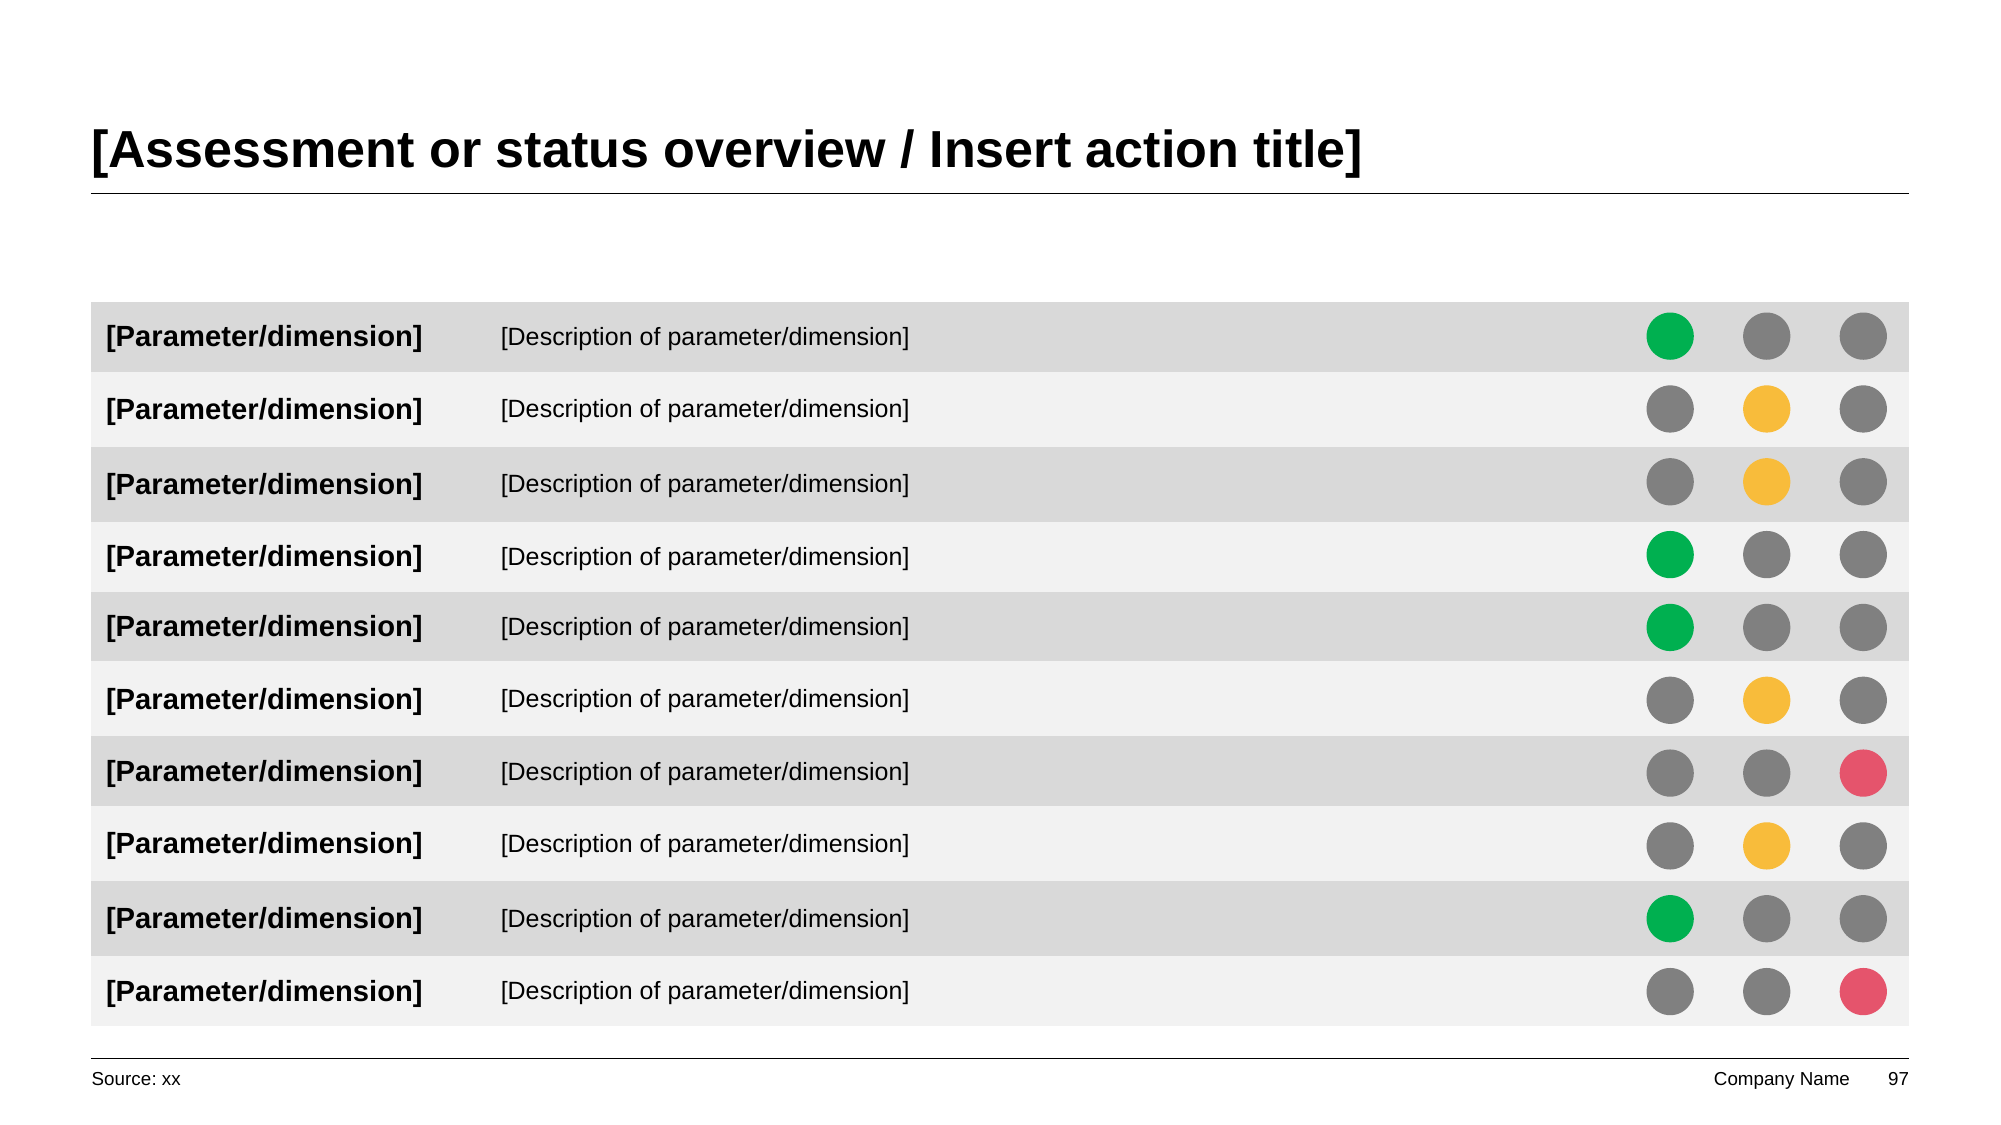

# [Assessment or status overview / Insert action title]

| [Parameter/dimension] | [Description of parameter/dimension] |  |
| --- | --- | --- |
| [Parameter/dimension] | [Description of parameter/dimension] |  |
| [Parameter/dimension] | [Description of parameter/dimension] |  |
| [Parameter/dimension] | [Description of parameter/dimension] |  |
| [Parameter/dimension] | [Description of parameter/dimension] |  |
| [Parameter/dimension] | [Description of parameter/dimension] |  |
| [Parameter/dimension] | [Description of parameter/dimension] |  |
| [Parameter/dimension] | [Description of parameter/dimension] |  |
| [Parameter/dimension] | [Description of parameter/dimension] |  |
| [Parameter/dimension] | [Description of parameter/dimension] |  |

Source: xx